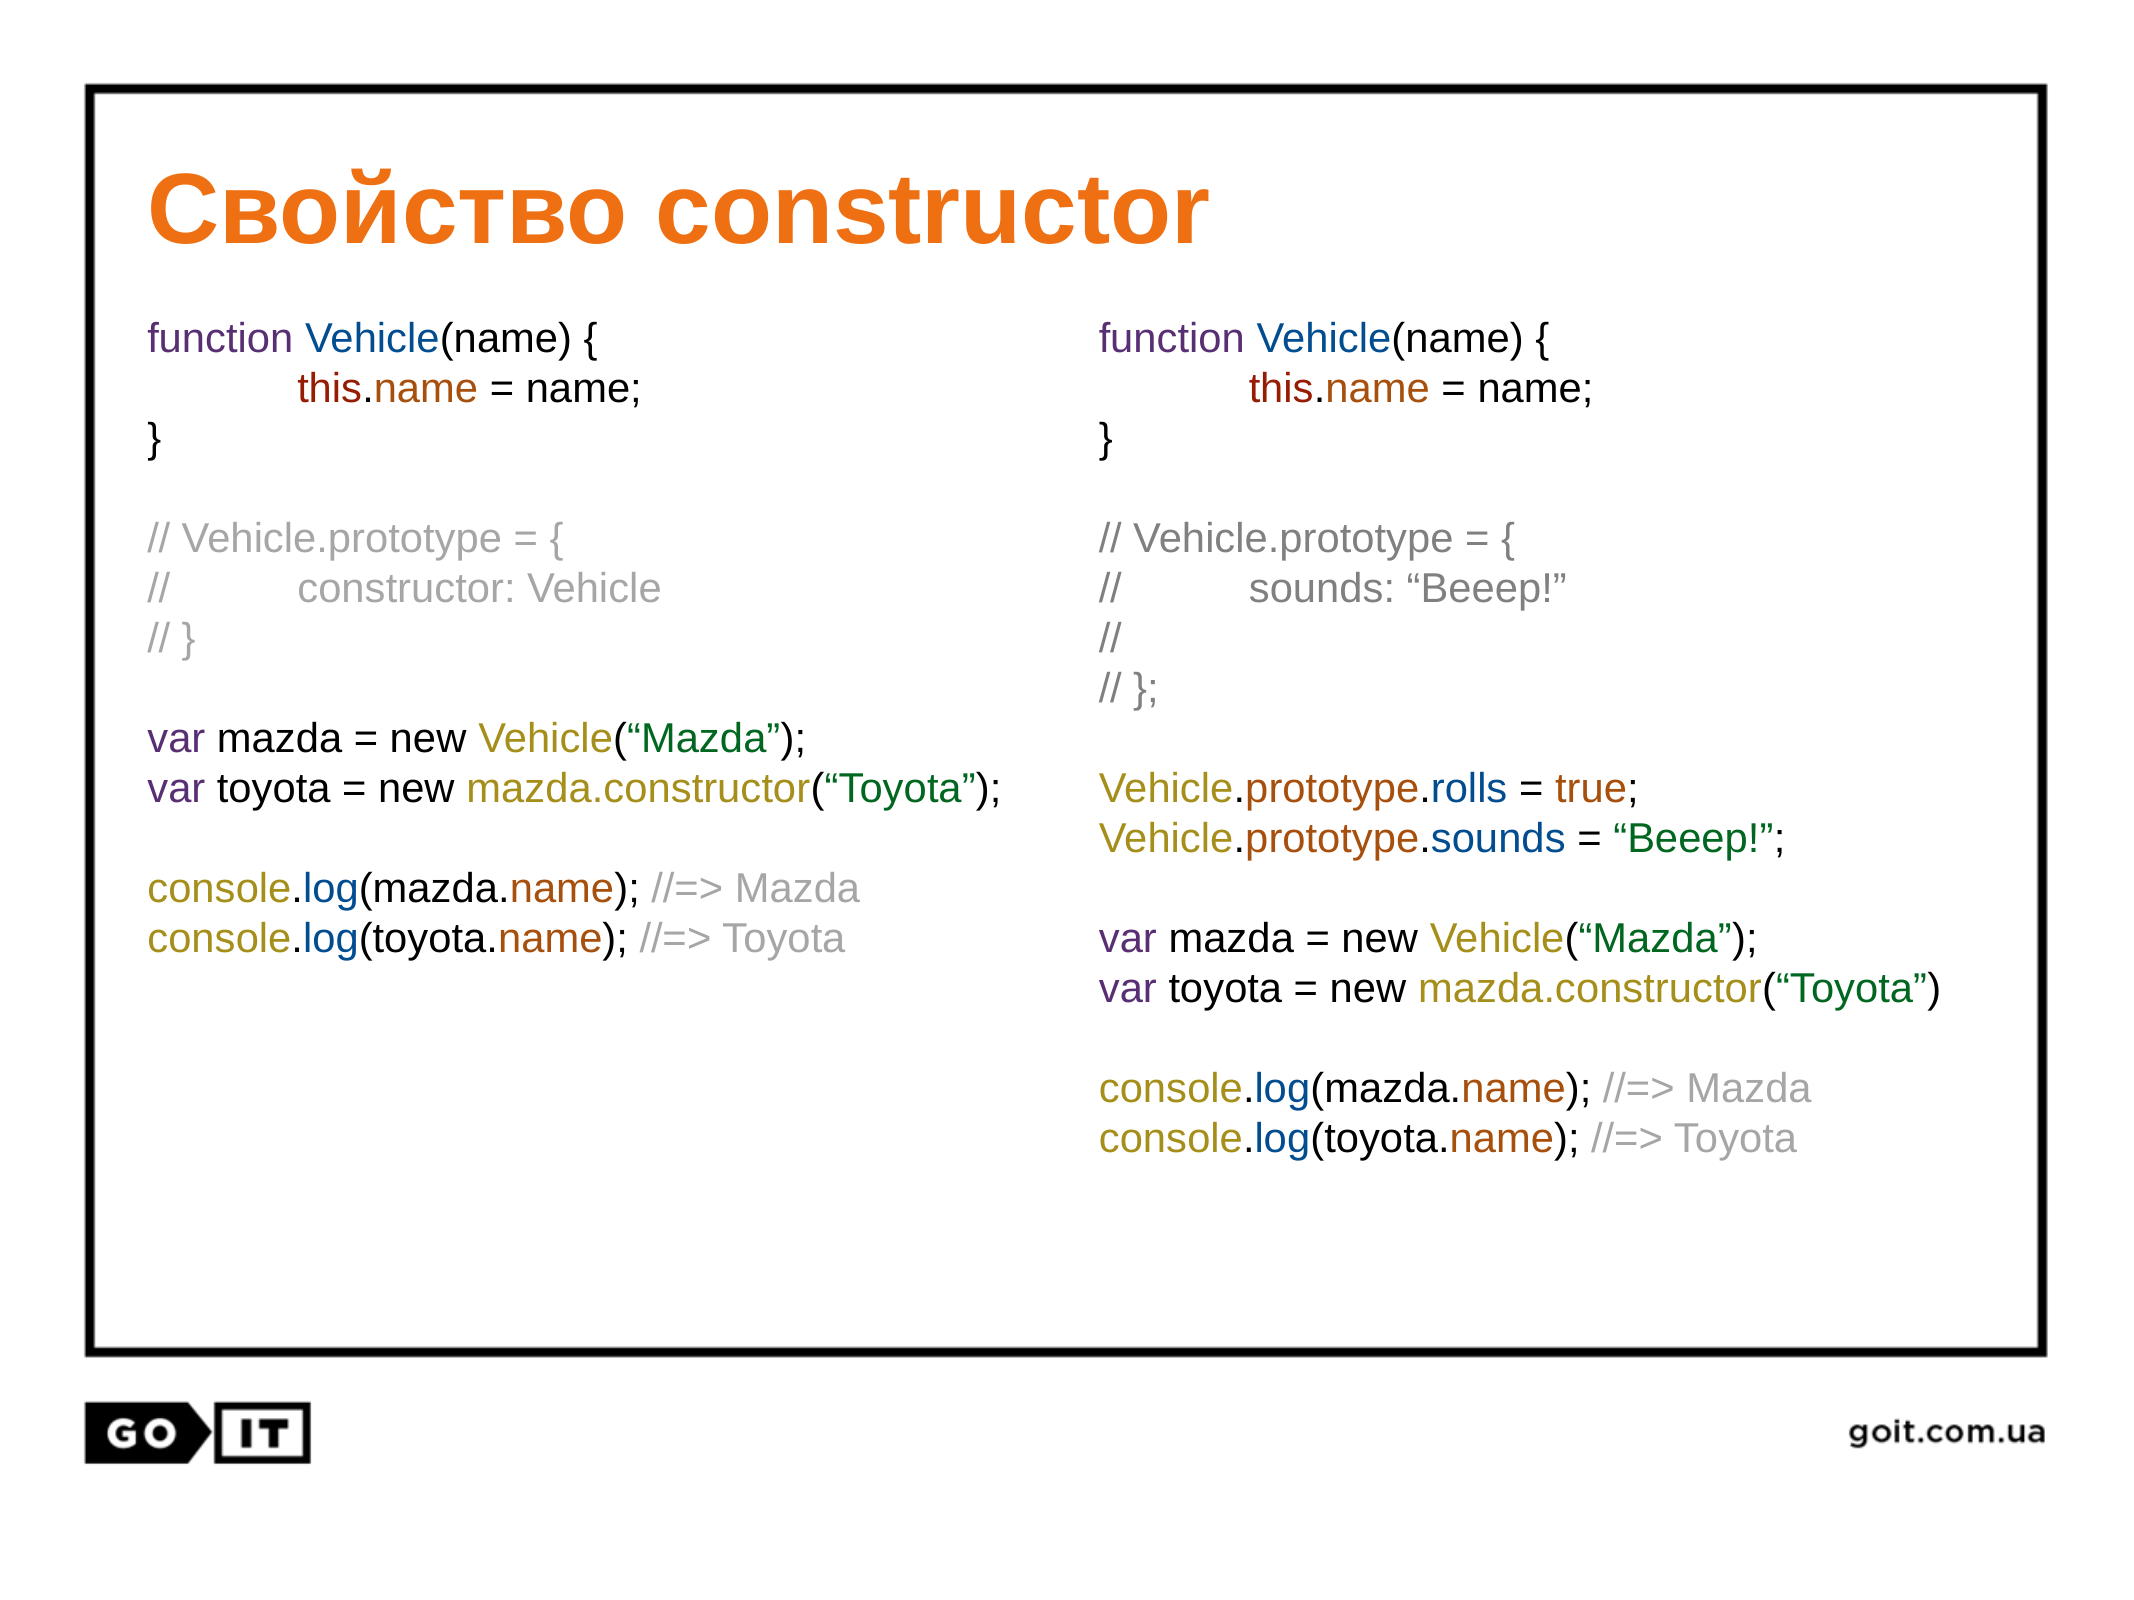

# Свойство constructor
function Vehicle(name) {
	this.name = name;
}

// Vehicle.prototype = {
// 	sounds: “Beeep!”
//
// };

Vehicle.prototype.rolls = true;
Vehicle.prototype.sounds = “Beeep!”;

var mazda = new Vehicle(“Mazda”);
var toyota = new mazda.constructor(“Toyota”)

console.log(mazda.name); //=> Mazda
console.log(toyota.name); //=> Toyota
function Vehicle(name) {
	this.name = name;
}

// Vehicle.prototype = {
// 	constructor: Vehicle
// }

var mazda = new Vehicle(“Mazda”);
var toyota = new mazda.constructor(“Toyota”);

console.log(mazda.name); //=> Mazda
console.log(toyota.name); //=> Toyota